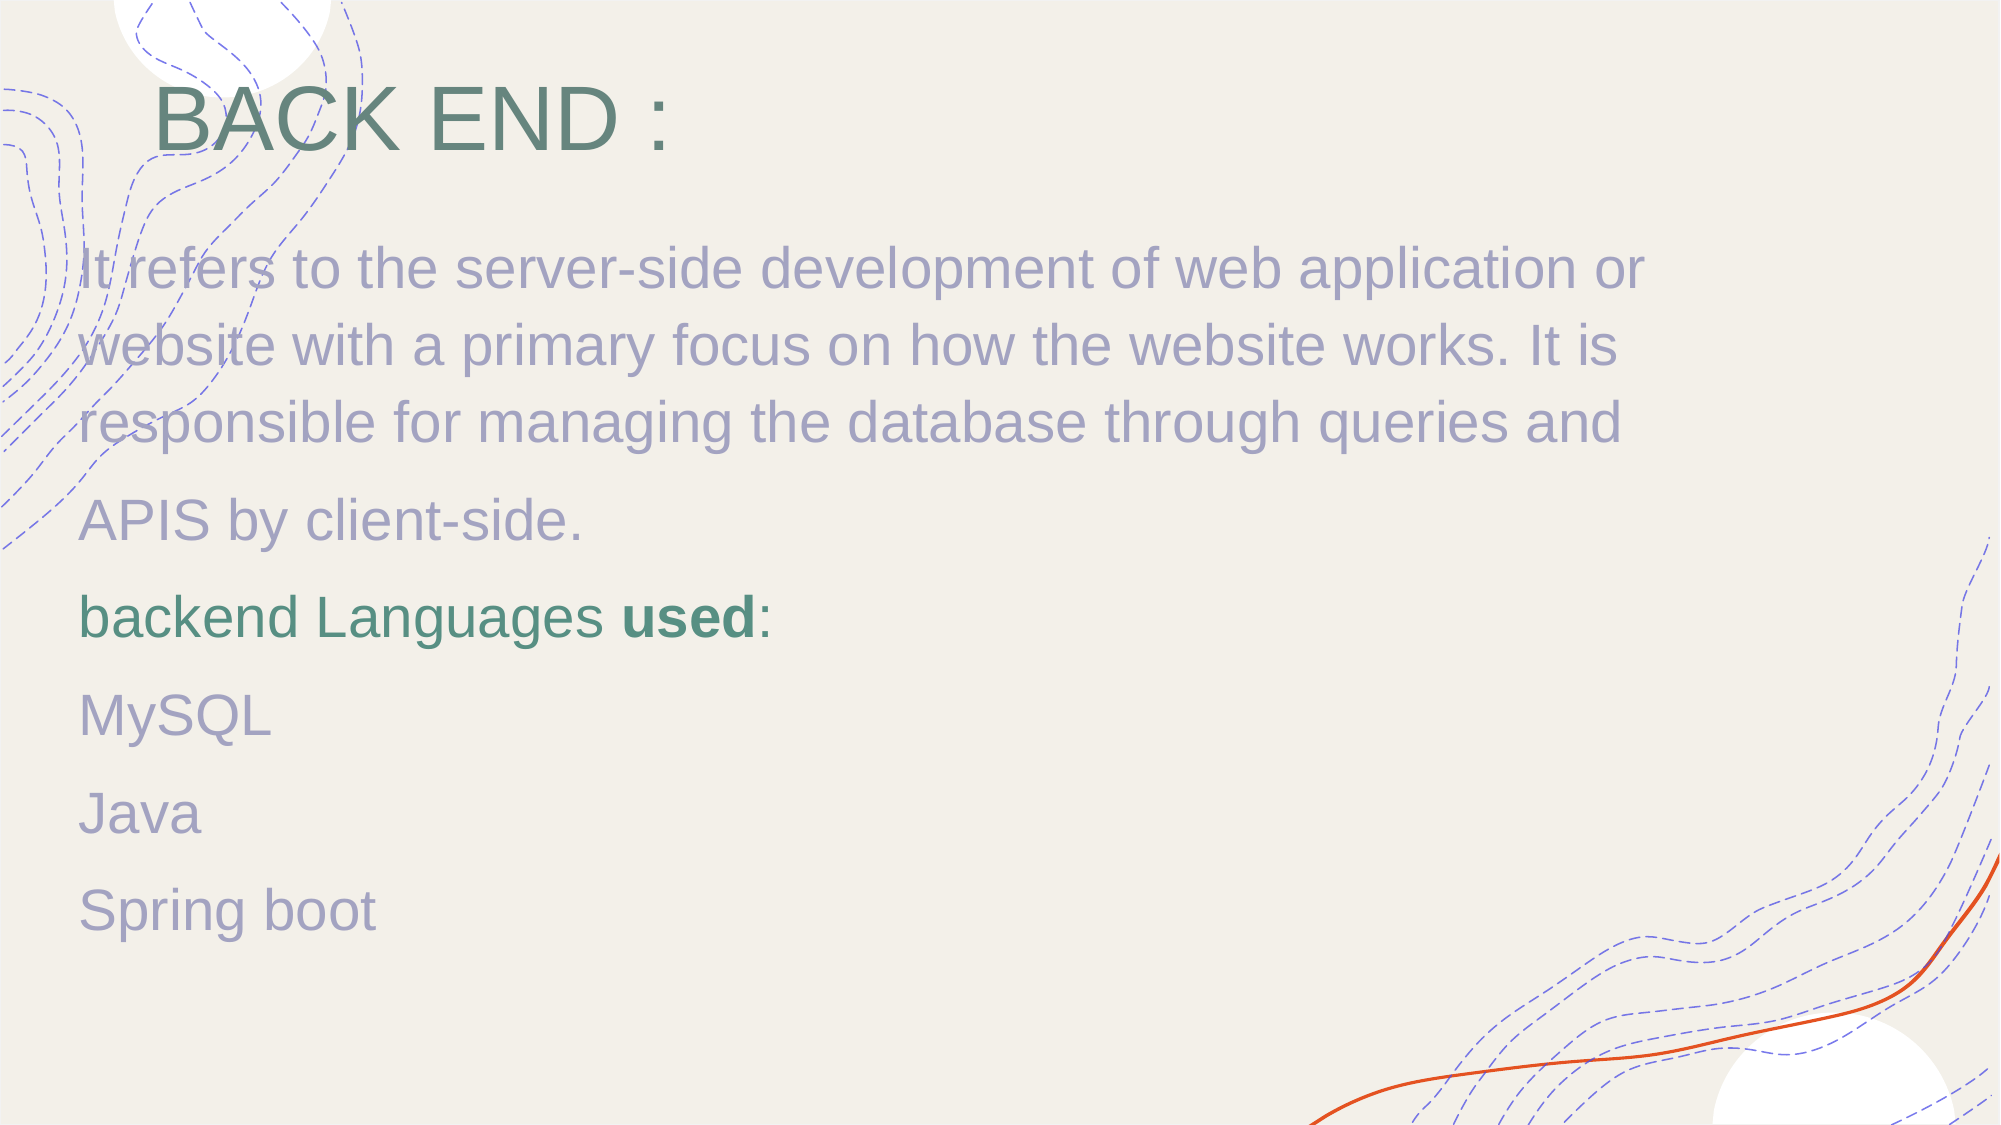

# BACK END :

It refers to the server-side development of web application or website with a primary focus on how the website works. It is responsible for managing the database through queries and
APIS by client-side.
backend Languages used:
MySQL
Java
Spring boot